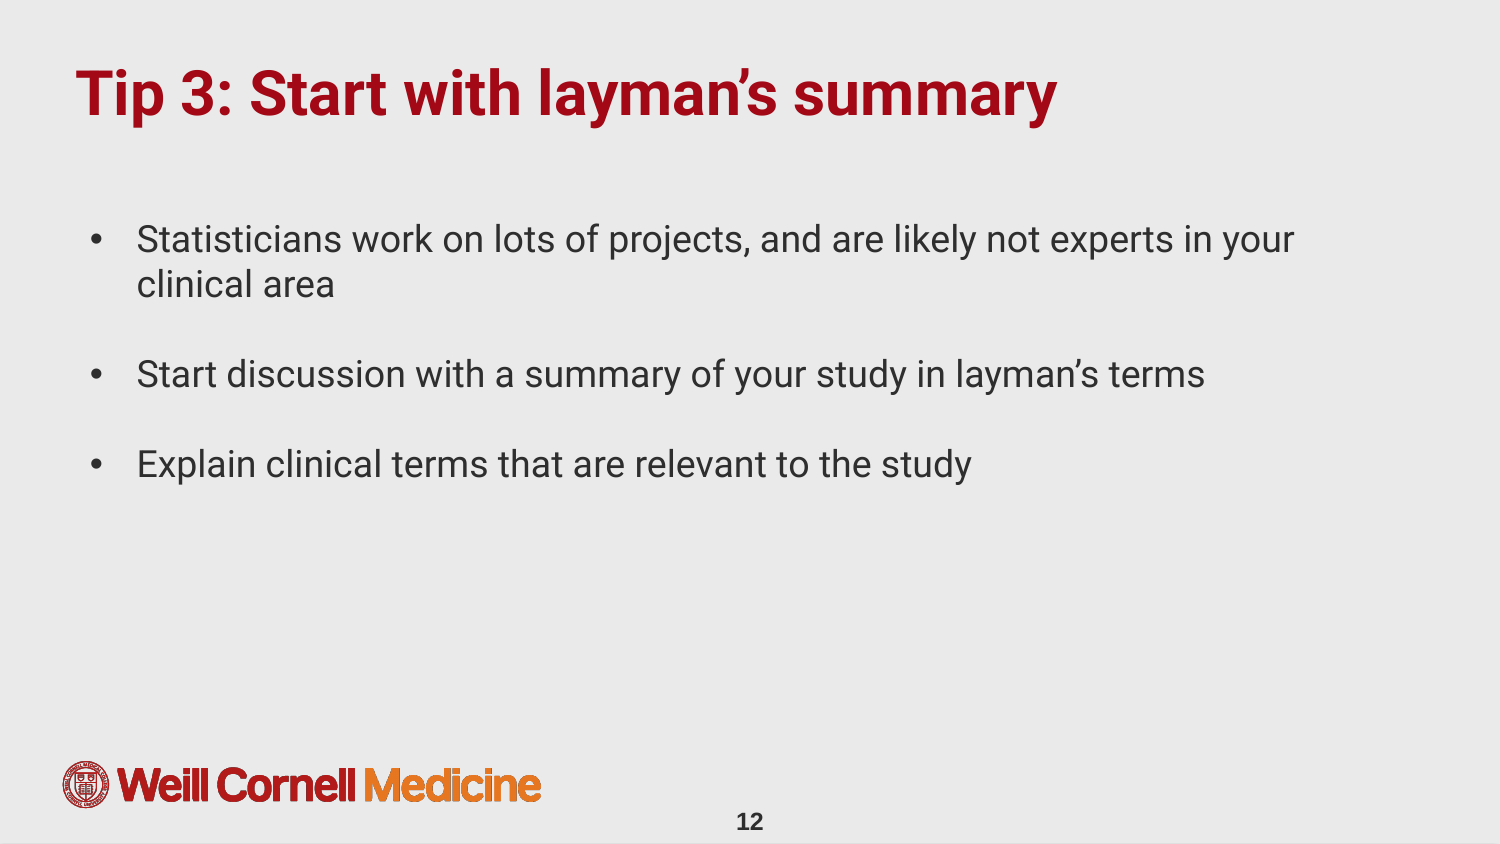

# Tip 3: Start with layman’s summary

Statisticians work on lots of projects, and are likely not experts in your clinical area
Start discussion with a summary of your study in layman’s terms
Explain clinical terms that are relevant to the study